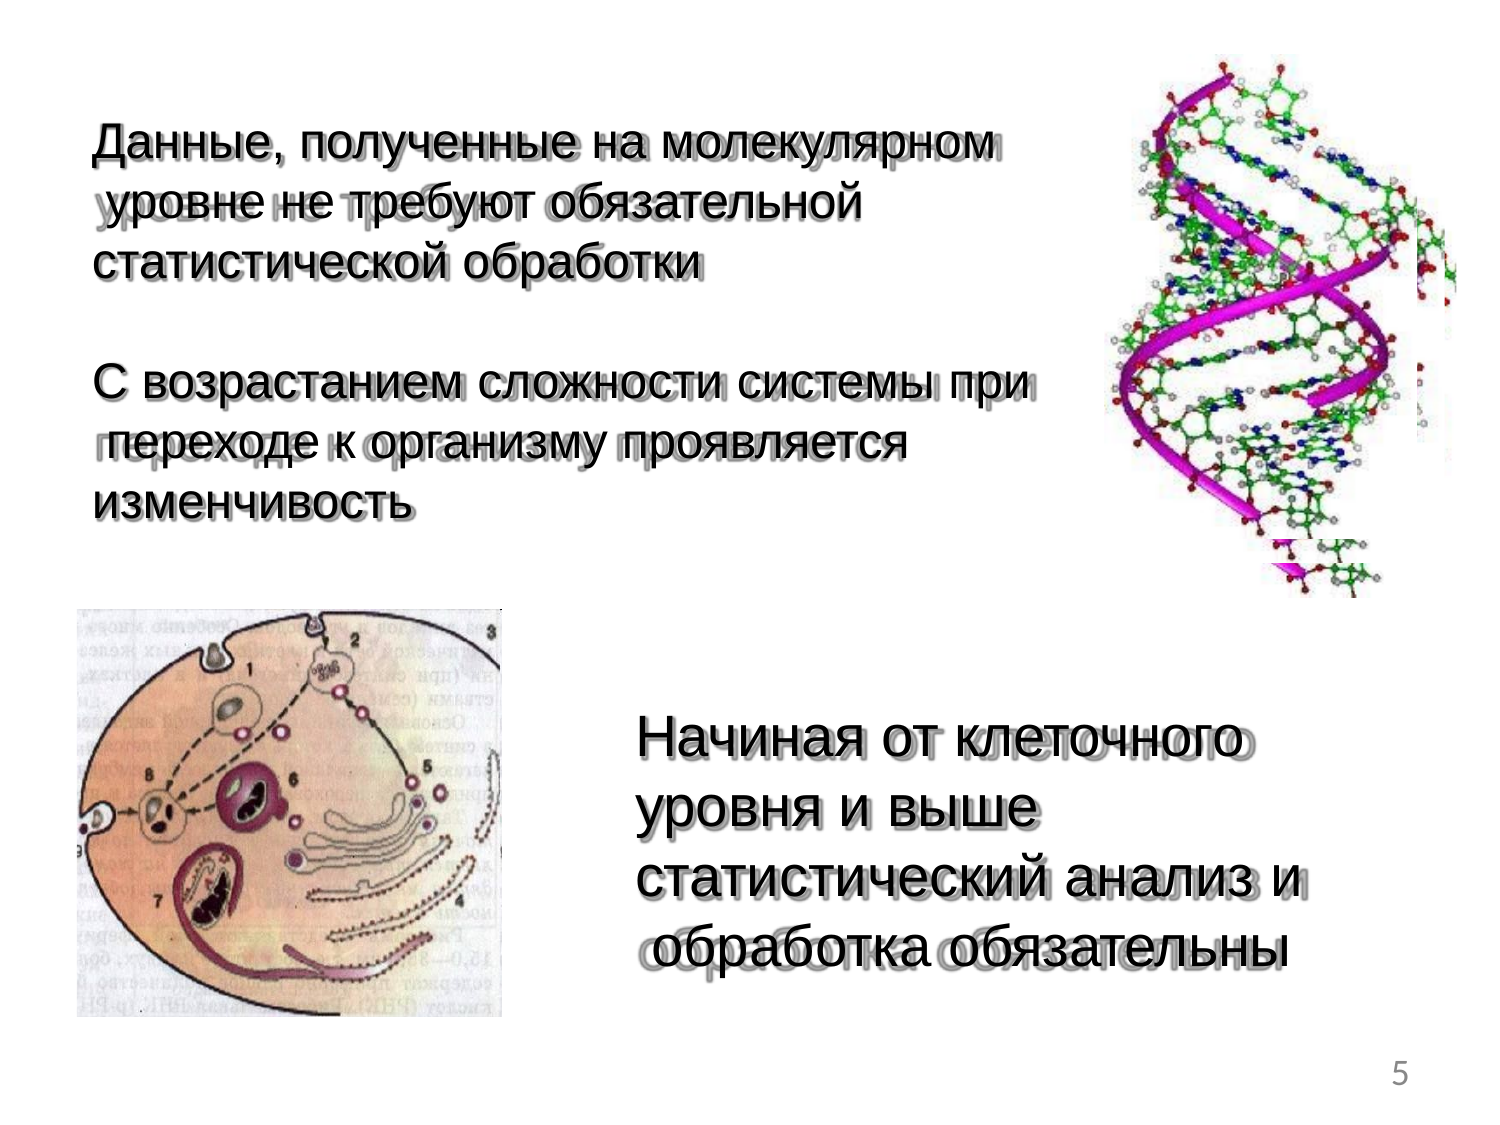

# Данные, полученные на молекулярном  уровне не требуют обязательной  статистической обработки

С возрастанием сложности системы при  переходе к организму проявляется  изменчивость

Начиная от клеточного  уровня и выше  статистический анализ и  обработка обязательны

5